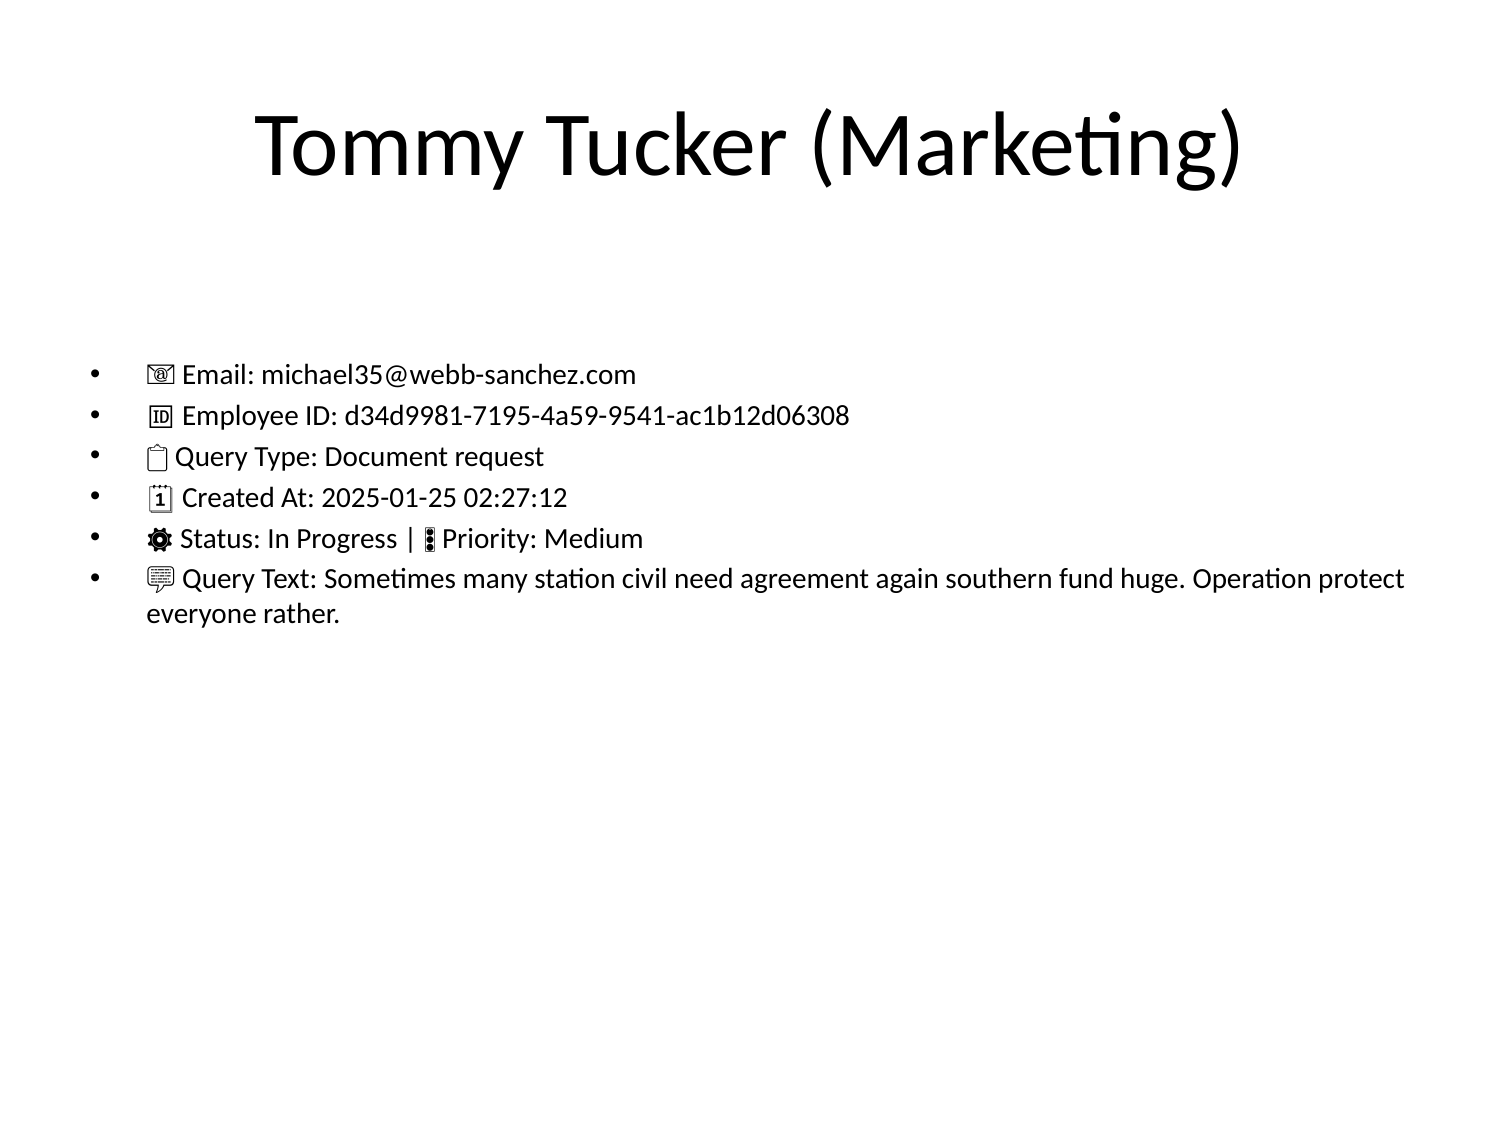

# Tommy Tucker (Marketing)

📧 Email: michael35@webb-sanchez.com
🆔 Employee ID: d34d9981-7195-4a59-9541-ac1b12d06308
📋 Query Type: Document request
🗓 Created At: 2025-01-25 02:27:12
⚙ Status: In Progress | 🚦 Priority: Medium
💬 Query Text: Sometimes many station civil need agreement again southern fund huge. Operation protect everyone rather.